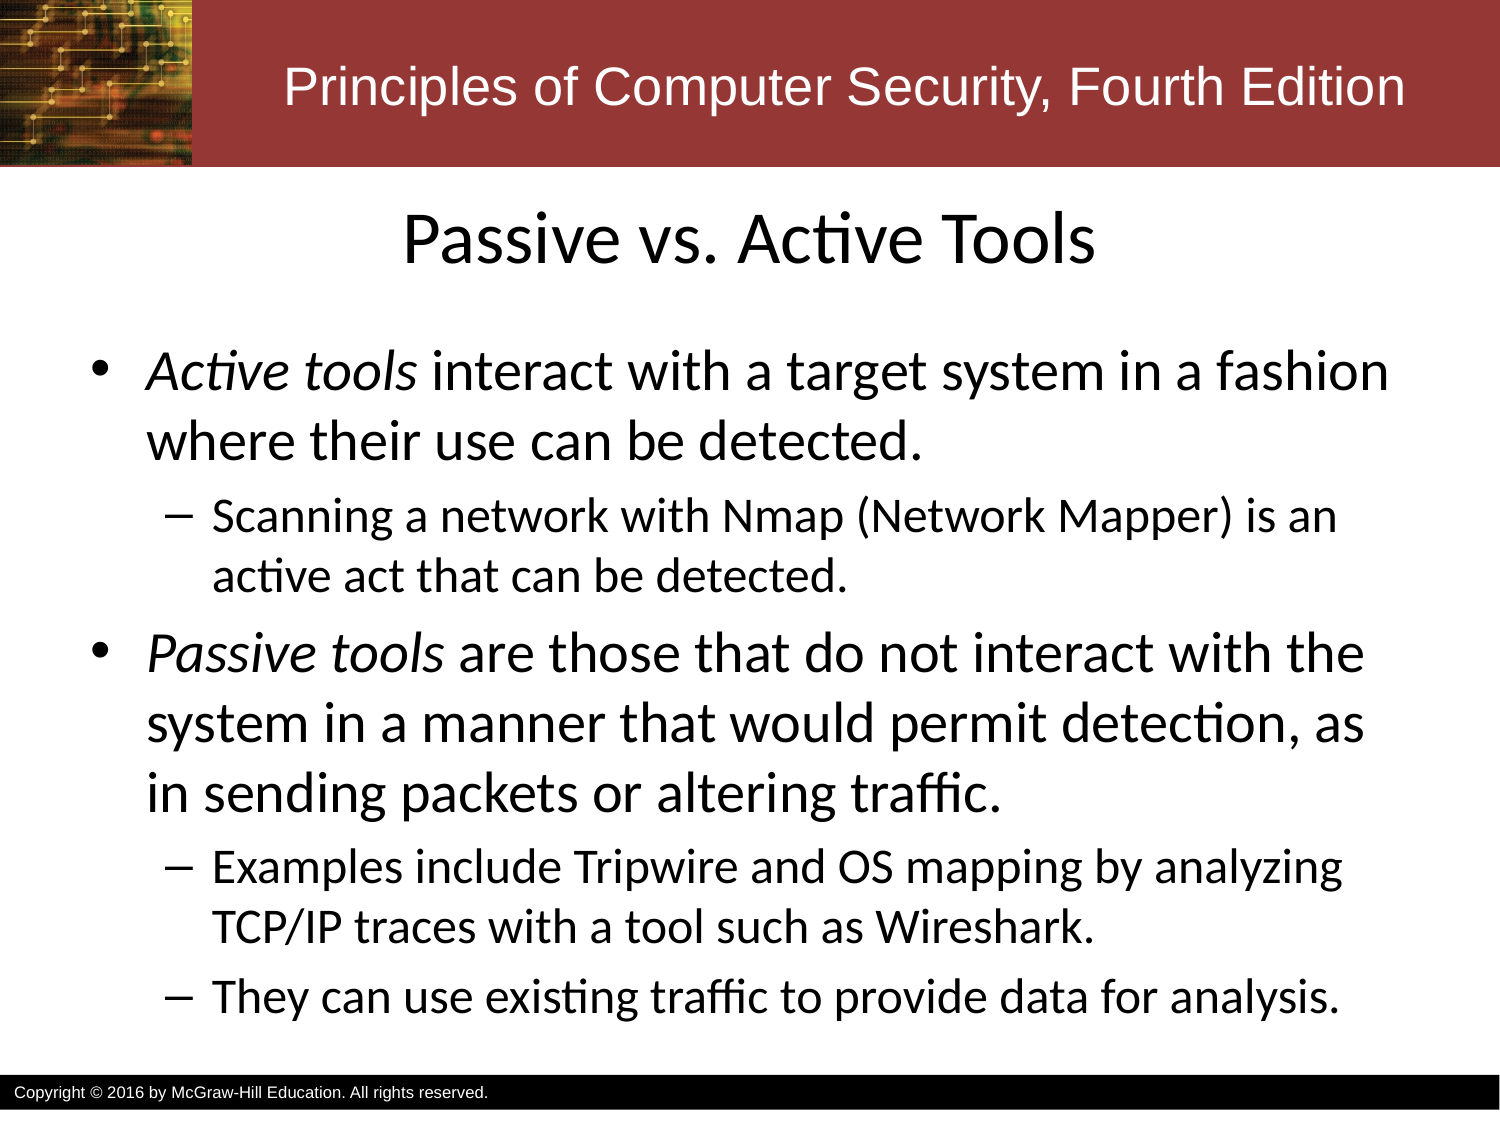

# Passive vs. Active Tools
Active tools interact with a target system in a fashion where their use can be detected.
Scanning a network with Nmap (Network Mapper) is an active act that can be detected.
Passive tools are those that do not interact with the system in a manner that would permit detection, as in sending packets or altering traffic.
Examples include Tripwire and OS mapping by analyzing TCP/IP traces with a tool such as Wireshark.
They can use existing traffic to provide data for analysis.